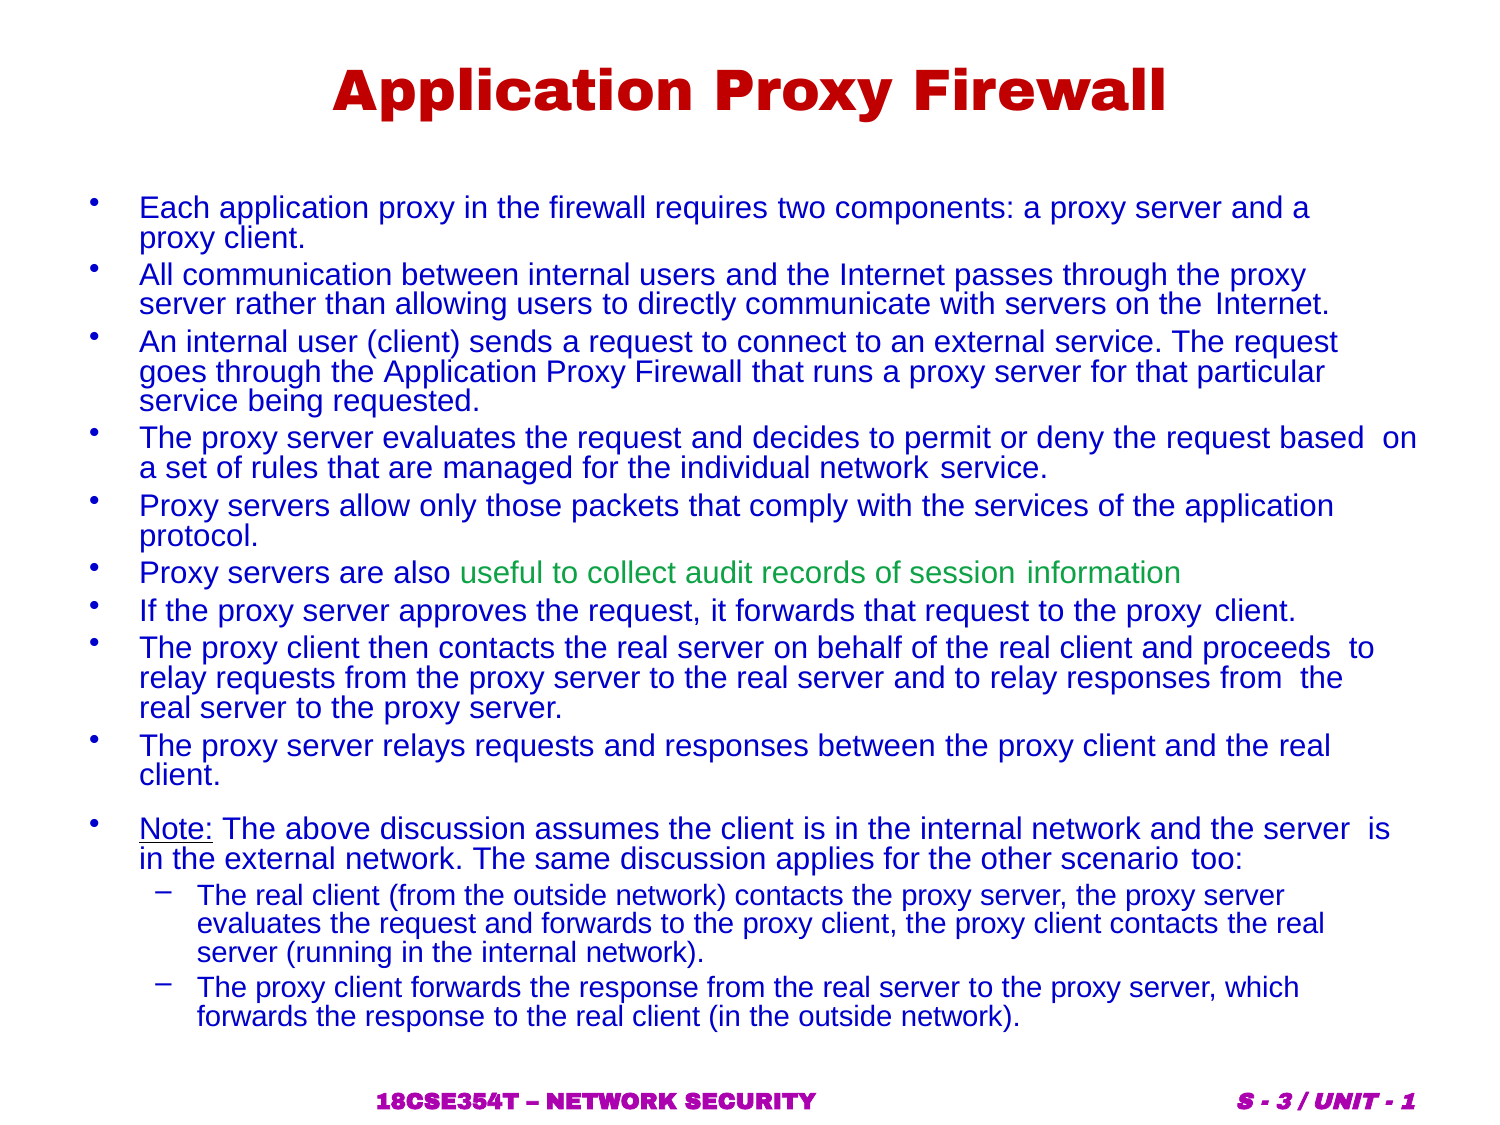

# Application Proxy Firewall
Each application proxy in the firewall requires two components: a proxy server and a  proxy client.
All communication between internal users and the Internet passes through the proxy  server rather than allowing users to directly communicate with servers on the Internet.
An internal user (client) sends a request to connect to an external service. The request  goes through the Application Proxy Firewall that runs a proxy server for that particular  service being requested.
The proxy server evaluates the request and decides to permit or deny the request based  on a set of rules that are managed for the individual network service.
Proxy servers allow only those packets that comply with the services of the application  protocol.
Proxy servers are also useful to collect audit records of session information
If the proxy server approves the request, it forwards that request to the proxy client.
The proxy client then contacts the real server on behalf of the real client and proceeds  to relay requests from the proxy server to the real server and to relay responses from  the real server to the proxy server.
The proxy server relays requests and responses between the proxy client and the real  client.
Note: The above discussion assumes the client is in the internal network and the server  is in the external network. The same discussion applies for the other scenario too:
The real client (from the outside network) contacts the proxy server, the proxy server  evaluates the request and forwards to the proxy client, the proxy client contacts the real  server (running in the internal network).
The proxy client forwards the response from the real server to the proxy server, which  forwards the response to the real client (in the outside network).
                                18CSE354T – NETWORK SECURITY                                                      S - 3 / UNIT - 1